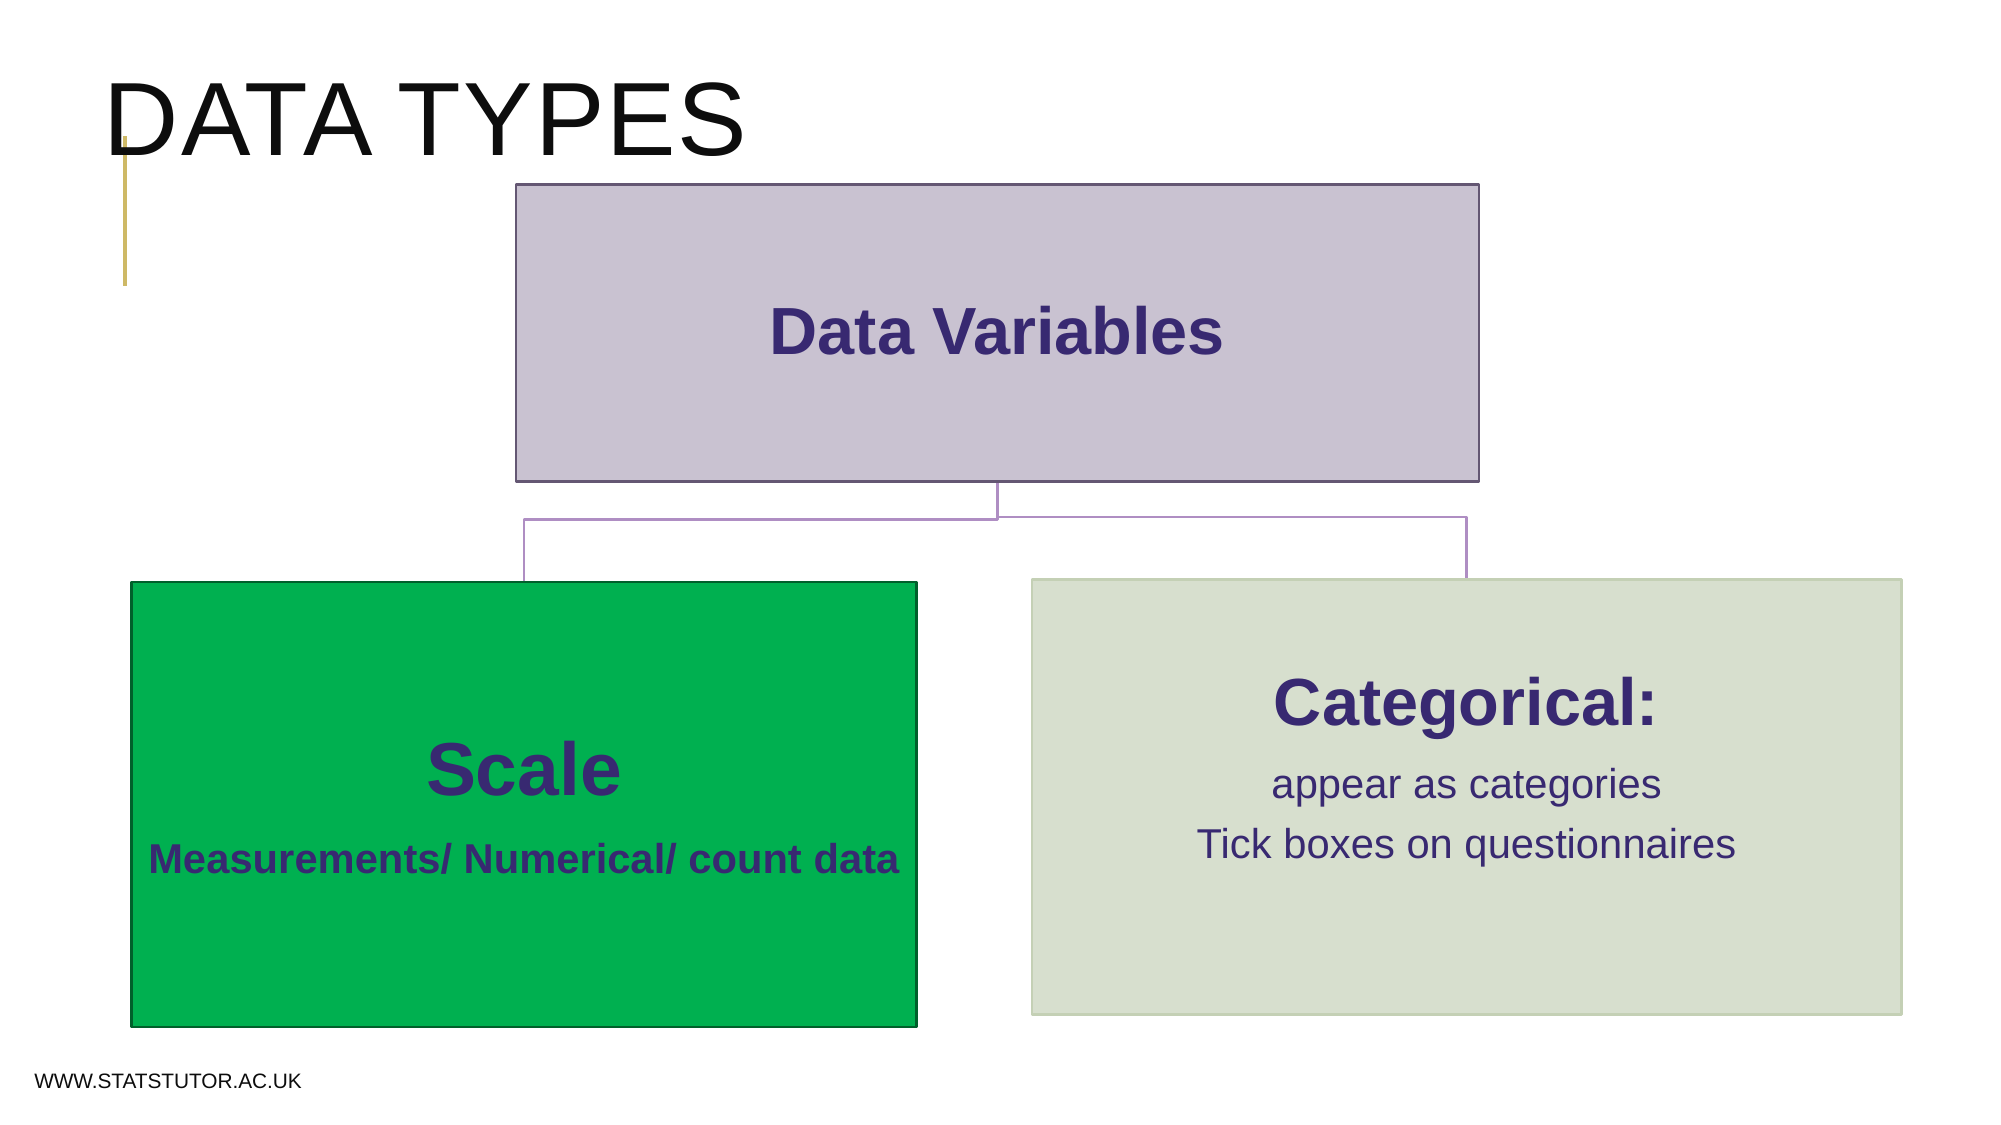

# Data types
Data Variables

Scale
Measurements/ Numerical/ count data

Categorical:
appear as categories
Tick boxes on questionnaires

www.statstutor.ac.uk